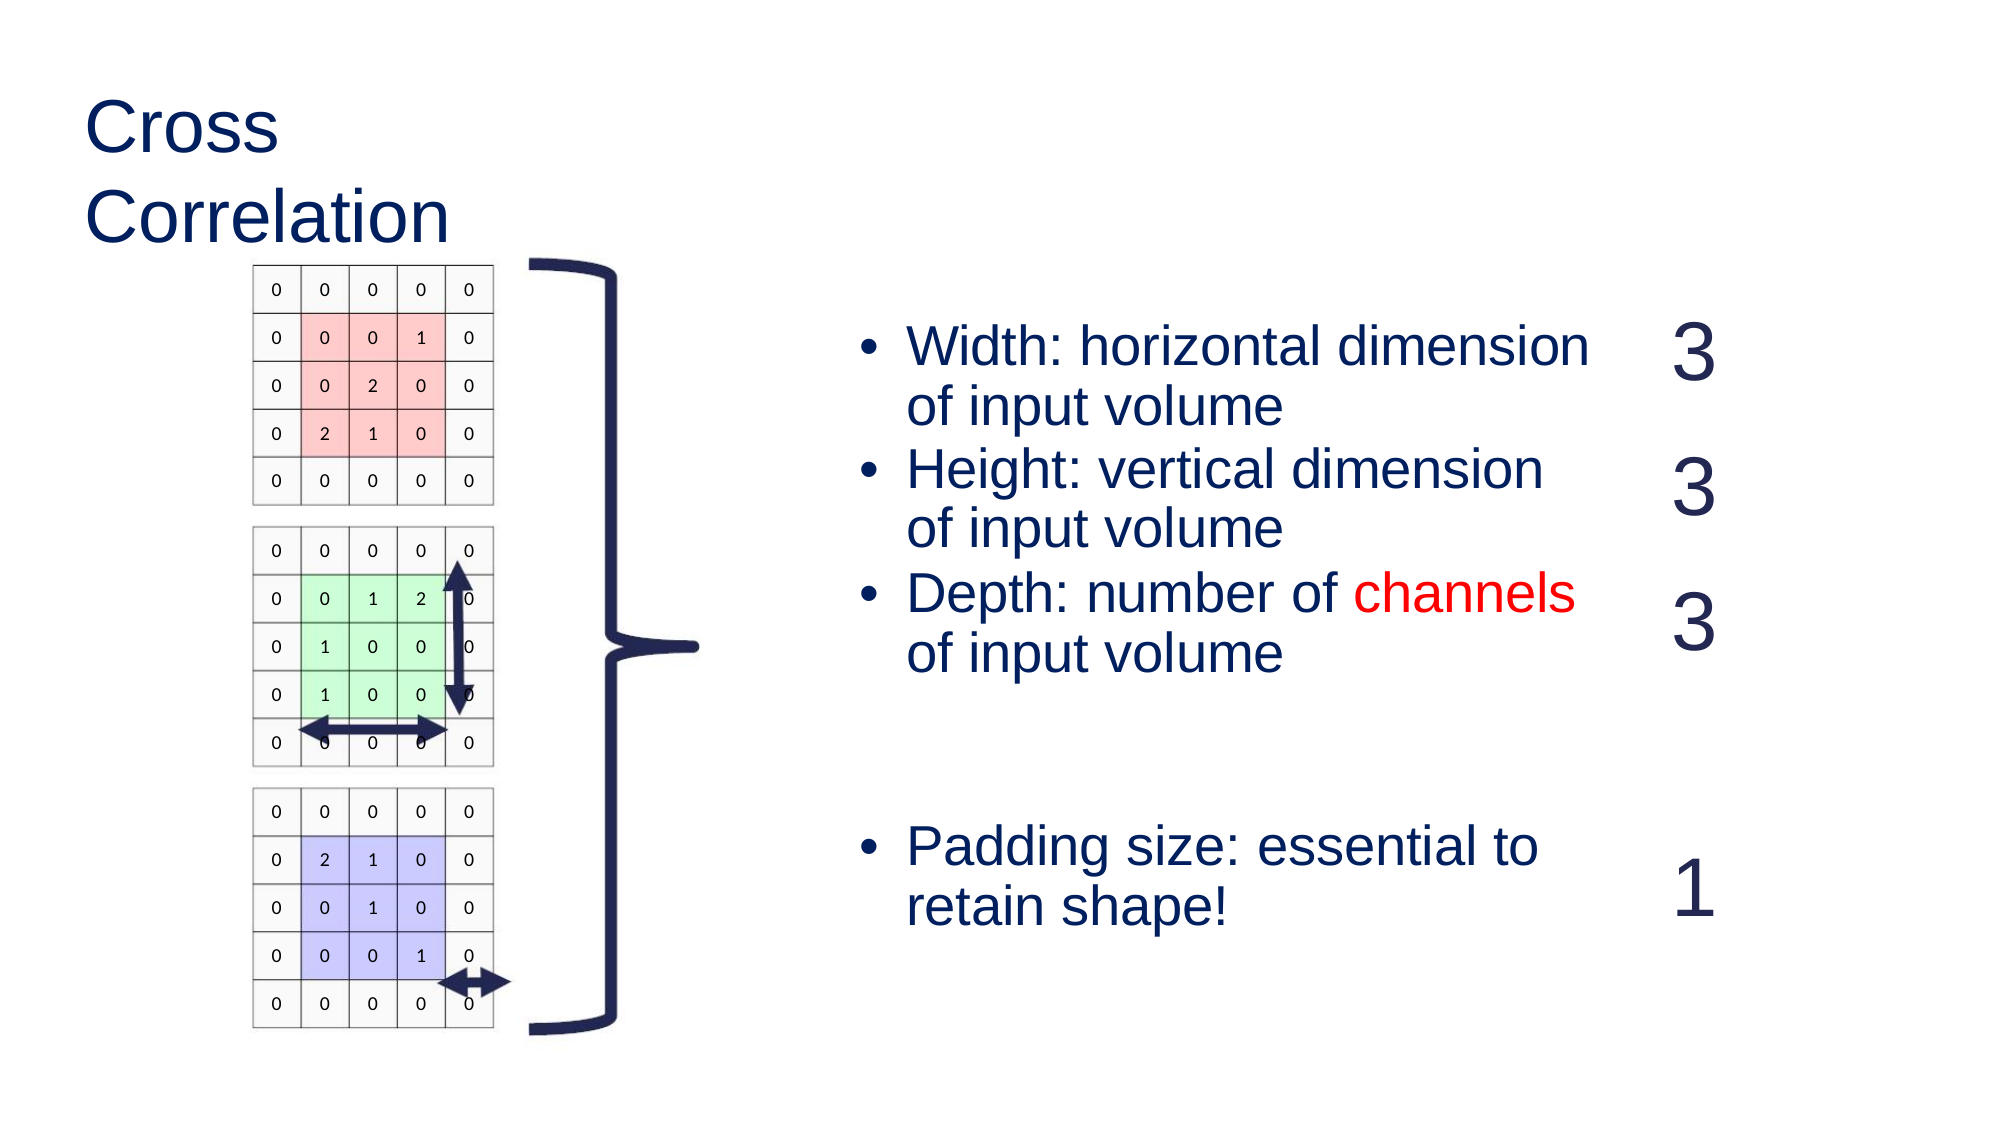

Cross Correlation
0
0
0
0
0
0
0
0
2
0
0
0
2
1
0
0
1
0
0
0
0
0
0
0
0
3
3
3
• Width: horizontal dimension
of input volume
• Height: vertical dimension
of input volume
• Depth: number of channels
of input volume
0
0
0
0
0
0
0
1
1
0
0
1
0
0
0
0
2
0
0
0
0
0
0
0
0
0
0
0
0
0
0
2
0
0
0
0
1
1
0
0
0
0
0
1
0
0
0
0
0
0
• Padding size: essential to
1
retain shape!